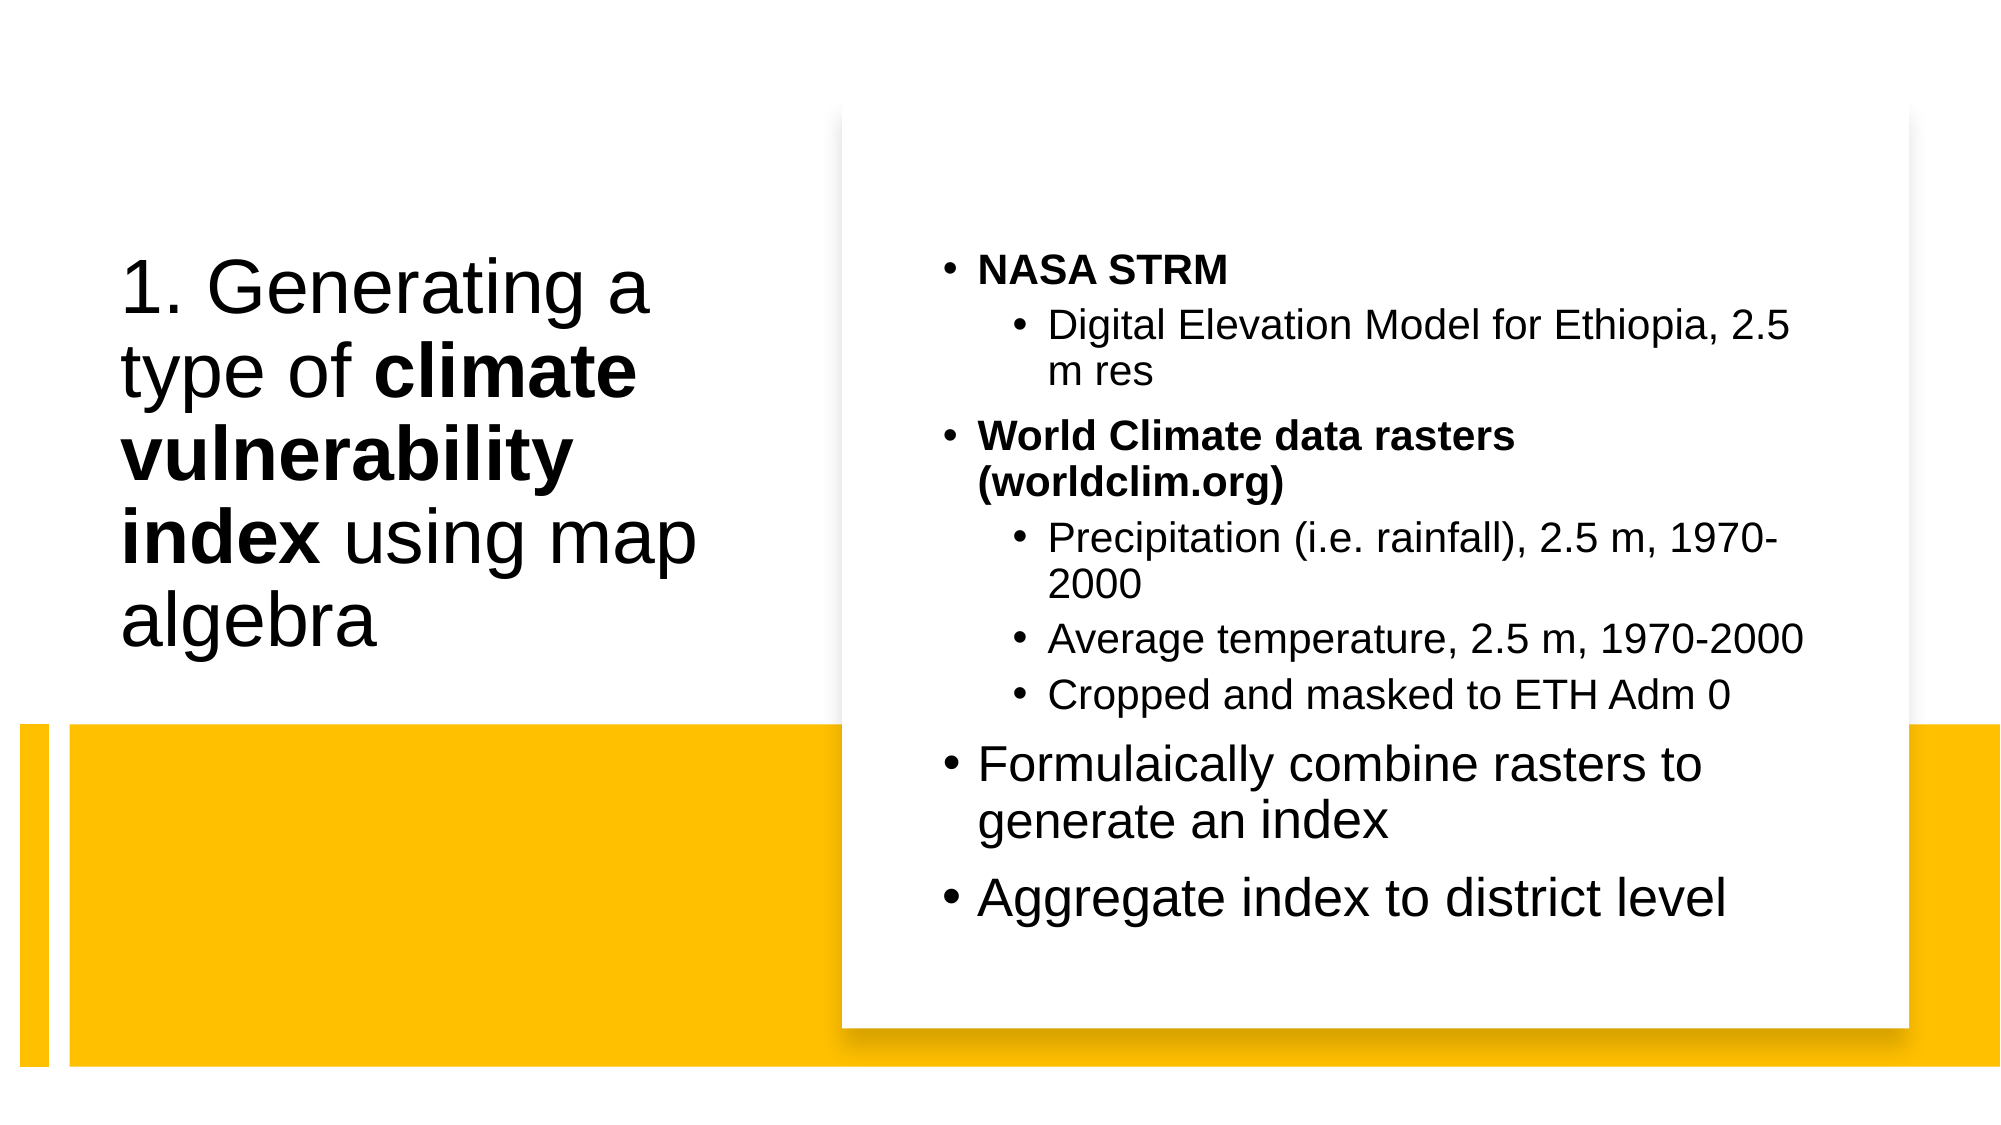

NASA STRM
Digital Elevation Model for Ethiopia, 2.5 m res
World Climate data rasters (worldclim.org)
Precipitation (i.e. rainfall), 2.5 m, 1970-2000
Average temperature, 2.5 m, 1970-2000
Cropped and masked to ETH Adm 0
Formulaically combine rasters to generate an index
Aggregate index to district level
# 1. Generating a type of climate vulnerability index using map algebra